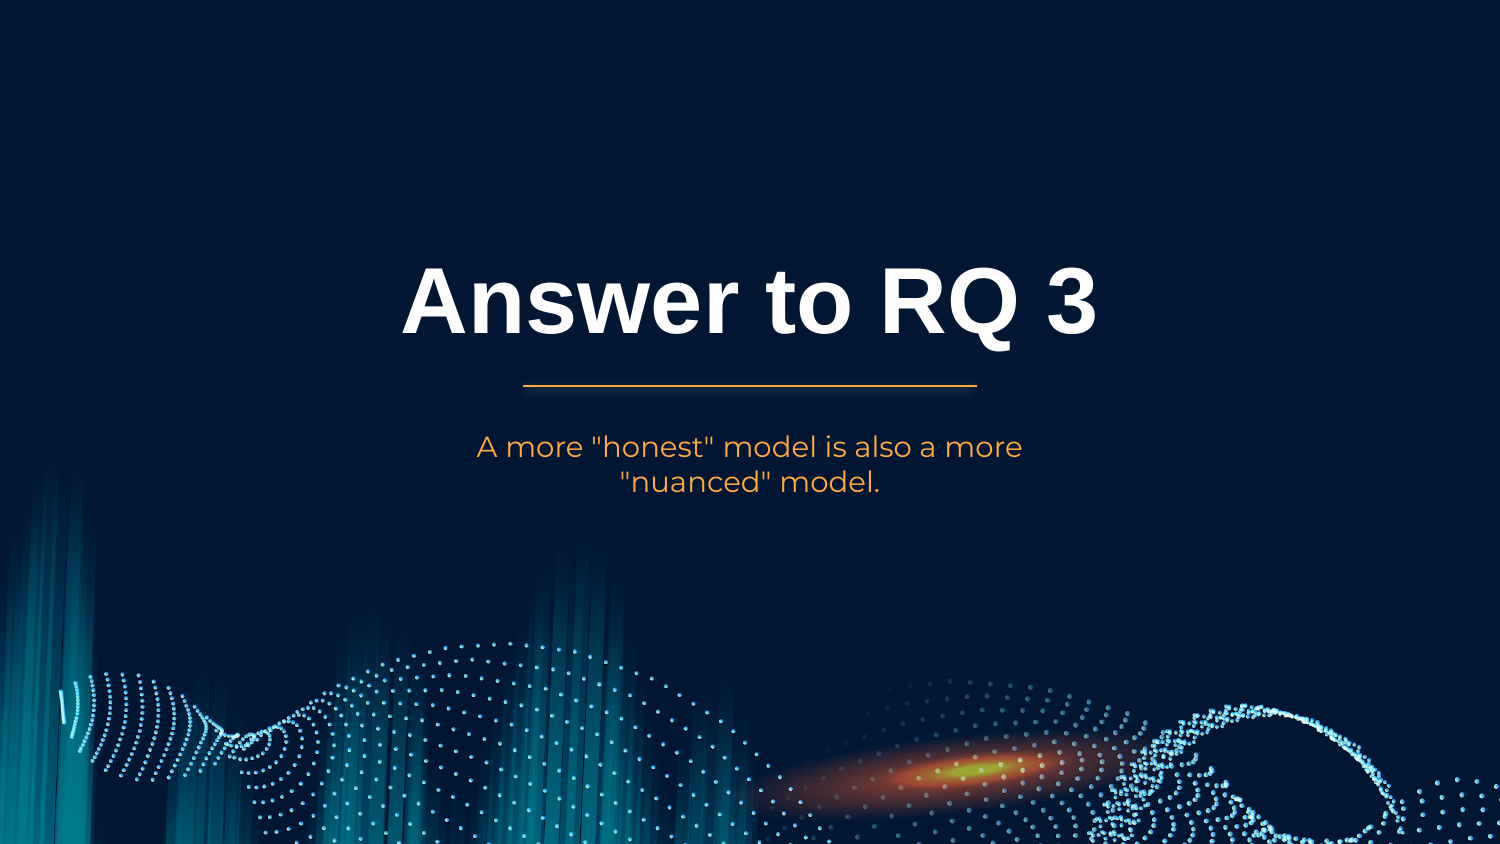

# Answer to RQ 3
A more "honest" model is also a more "nuanced" model.